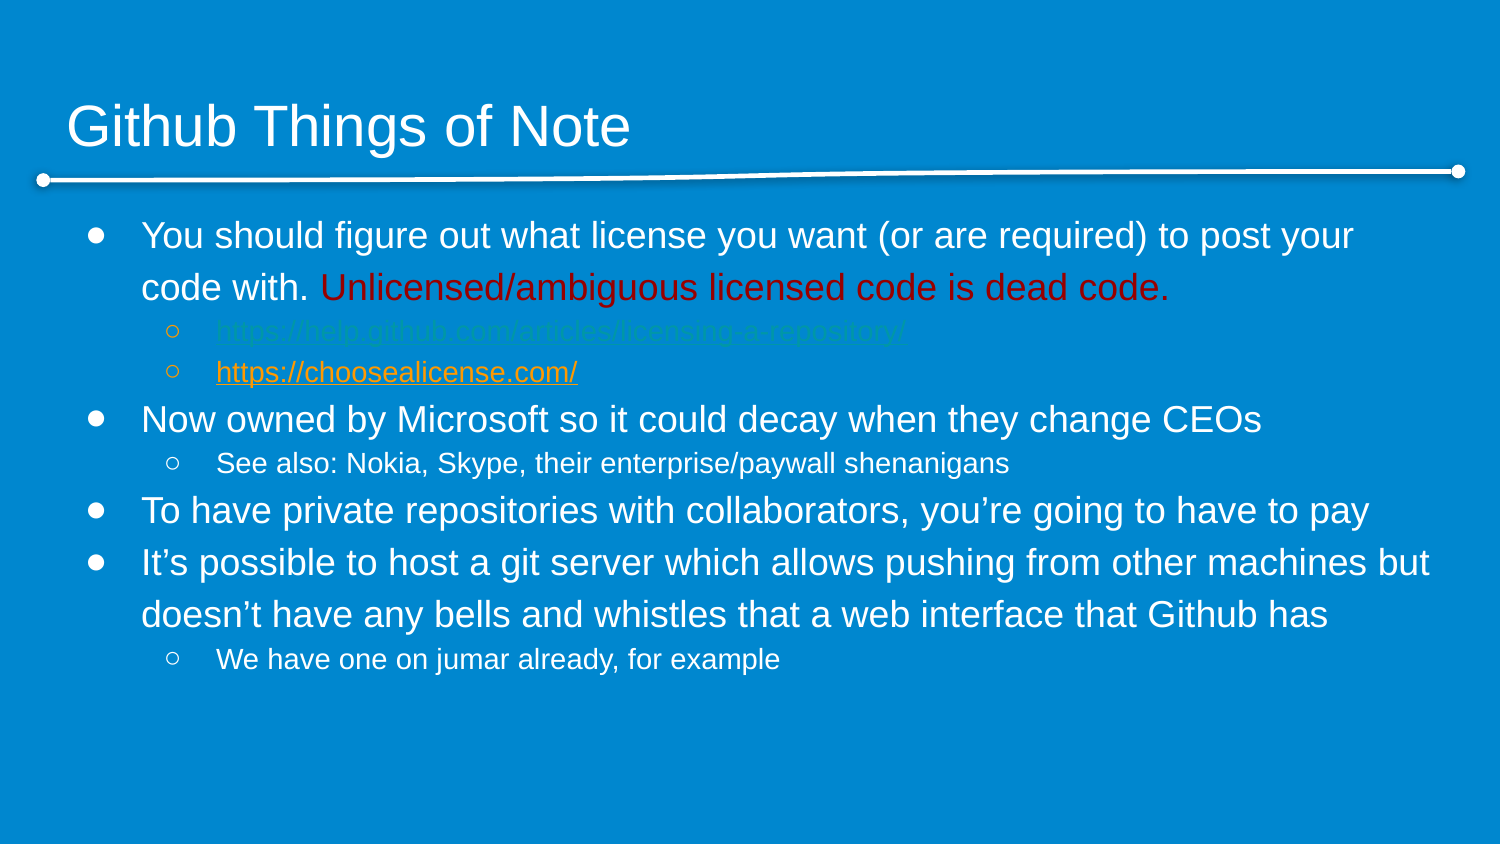

# Github Things of Note
You should figure out what license you want (or are required) to post your code with. Unlicensed/ambiguous licensed code is dead code.
https://help.github.com/articles/licensing-a-repository/
https://choosealicense.com/
Now owned by Microsoft so it could decay when they change CEOs
See also: Nokia, Skype, their enterprise/paywall shenanigans
To have private repositories with collaborators, you’re going to have to pay
It’s possible to host a git server which allows pushing from other machines but doesn’t have any bells and whistles that a web interface that Github has
We have one on jumar already, for example